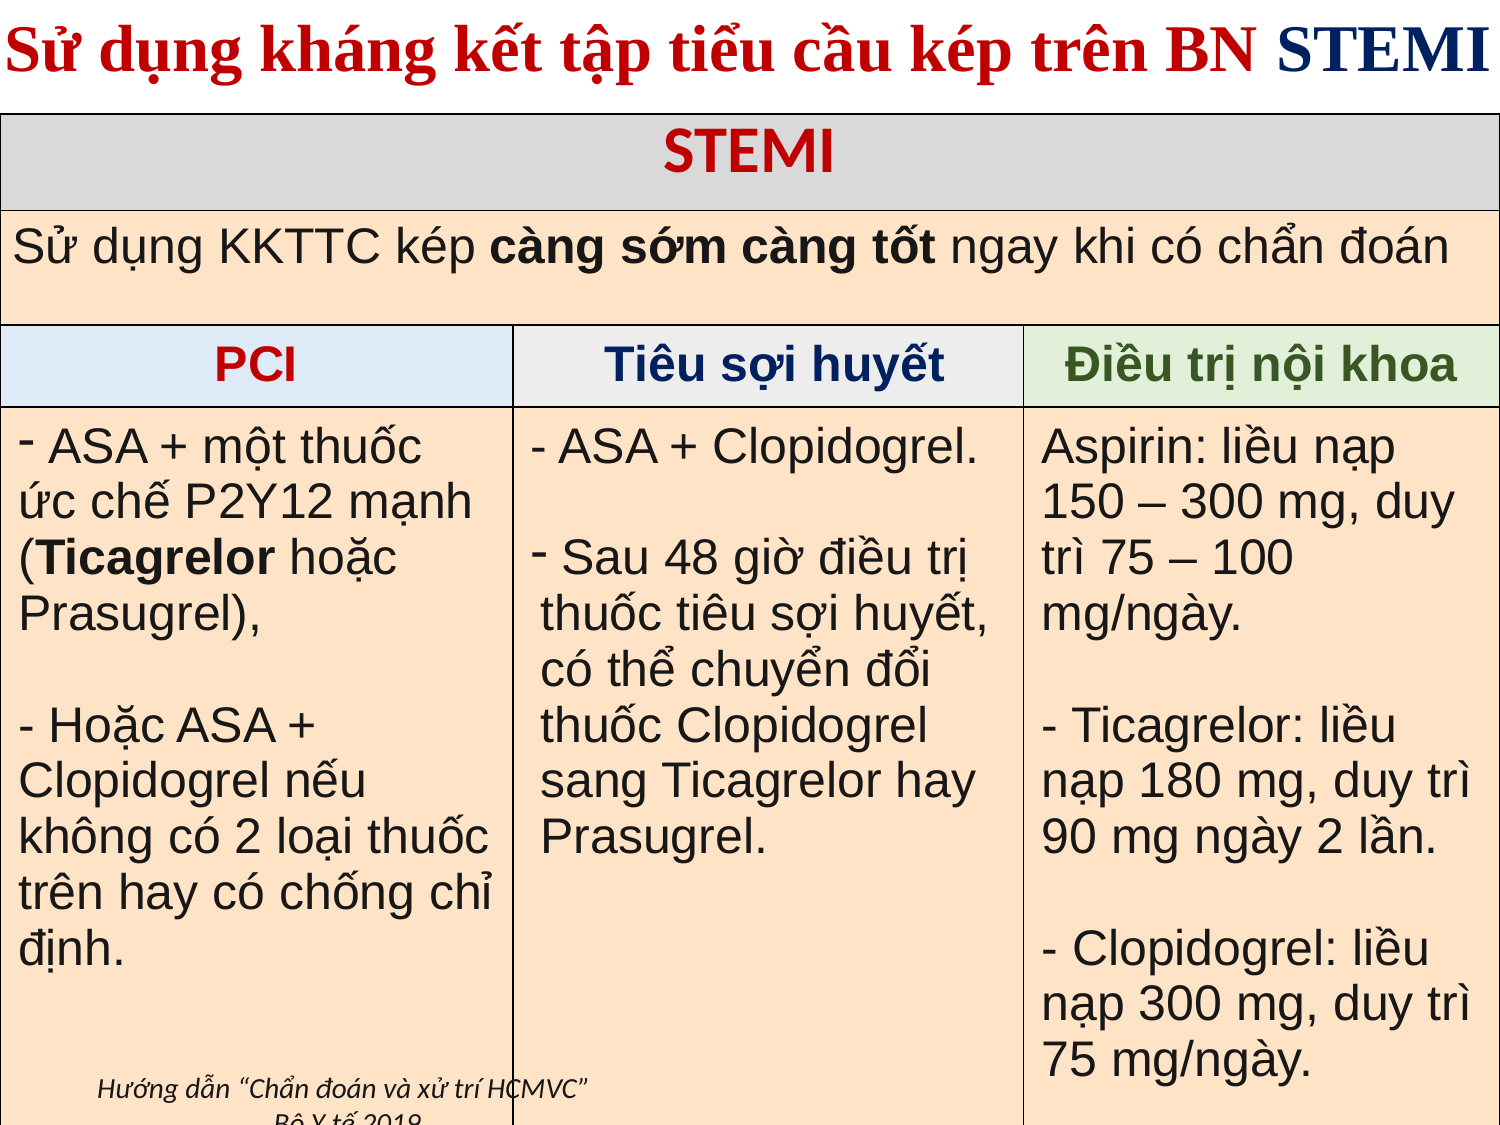

Sử dụng kháng kết tập tiểu cầu kép trên BN STEMI
| STEMI |  |  |
| --- | --- | --- |
| Sử dụng KKTTC kép càng sớm càng tốt ngay khi có chẩn đoán |  |  |
| PCI | Tiêu sợi huyết | Điều trị nội khoa |
| ASA + một thuốc ức chế P2Y12 mạnh (Ticagrelor hoặc Prasugrel), - Hoặc ASA + Clopidogrel nếu không có 2 loại thuốc trên hay có chống chỉ định. | - ASA + Clopidogrel. Sau 48 giờ điều trị thuốc tiêu sợi huyết, có thể chuyển đổi thuốc Clopidogrel sang Ticagrelor hay Prasugrel. | Aspirin: liều nạp 150 – 300 mg, duy trì 75 – 100 mg/ngày. - Ticagrelor: liều nạp 180 mg, duy trì 90 mg ngày 2 lần. - Clopidogrel: liều nạp 300 mg, duy trì 75 mg/ngày. |
Hướng dẫn “Chẩn đoán và xử trí HCMVC”  Bộ Y tế 2019